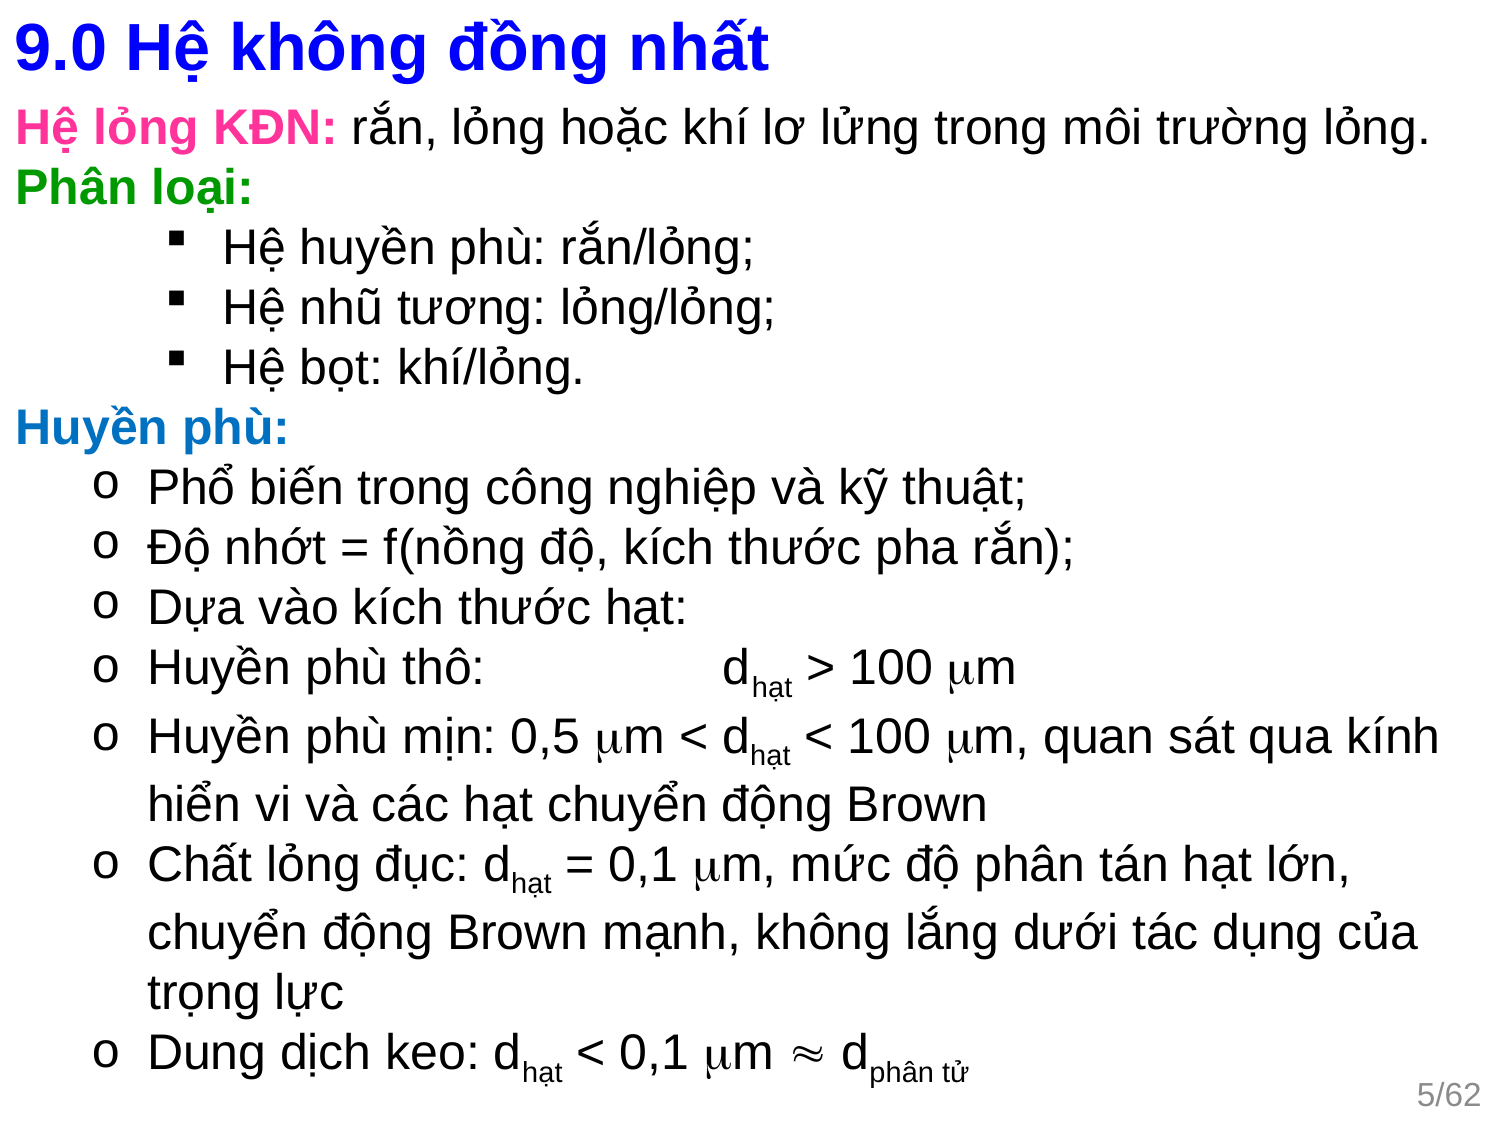

9.0 Hệ không đồng nhất
Hệ lỏng KĐN: rắn, lỏng hoặc khí lơ lửng trong môi trường lỏng.
Phân loại:
Hệ huyền phù: rắn/lỏng;
Hệ nhũ tương: lỏng/lỏng;
Hệ bọt: khí/lỏng.
Huyền phù:
Phổ biến trong công nghiệp và kỹ thuật;
Độ nhớt = f(nồng độ, kích thước pha rắn);
Dựa vào kích thước hạt:
Huyền phù thô:                 dhạt > 100 μm
Huyền phù mịn: 0,5 μm < dhạt < 100 μm, quan sát qua kính hiển vi và các hạt chuyển động Brown
Chất lỏng đục: dhạt = 0,1 μm, mức độ phân tán hạt lớn, chuyển động Brown mạnh, không lắng dưới tác dụng của trọng lực
Dung dịch keo: dhạt < 0,1 μm ≈ dphân tử
5/62